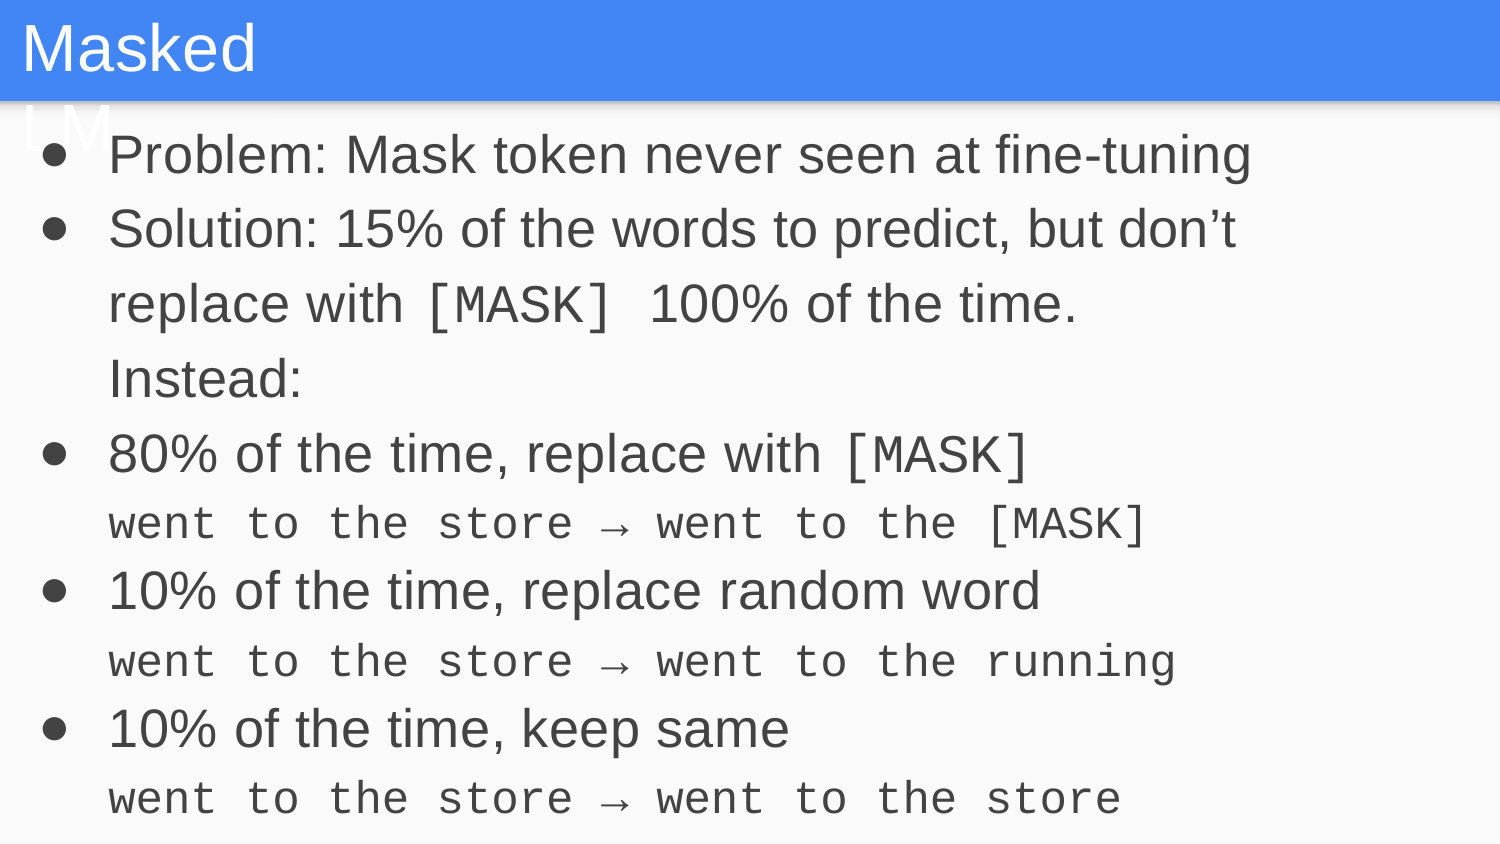

# Masked LM

Problem: Mask token never seen at fine-tuning
Solution: 15% of the words to predict, but don’t  replace with [MASK] 100% of the time. Instead:
80% of the time, replace with [MASK]
went to the store → went to the [MASK]
10% of the time, replace random word
went to the store → went to the running
10% of the time, keep same
went to the store → went to the store